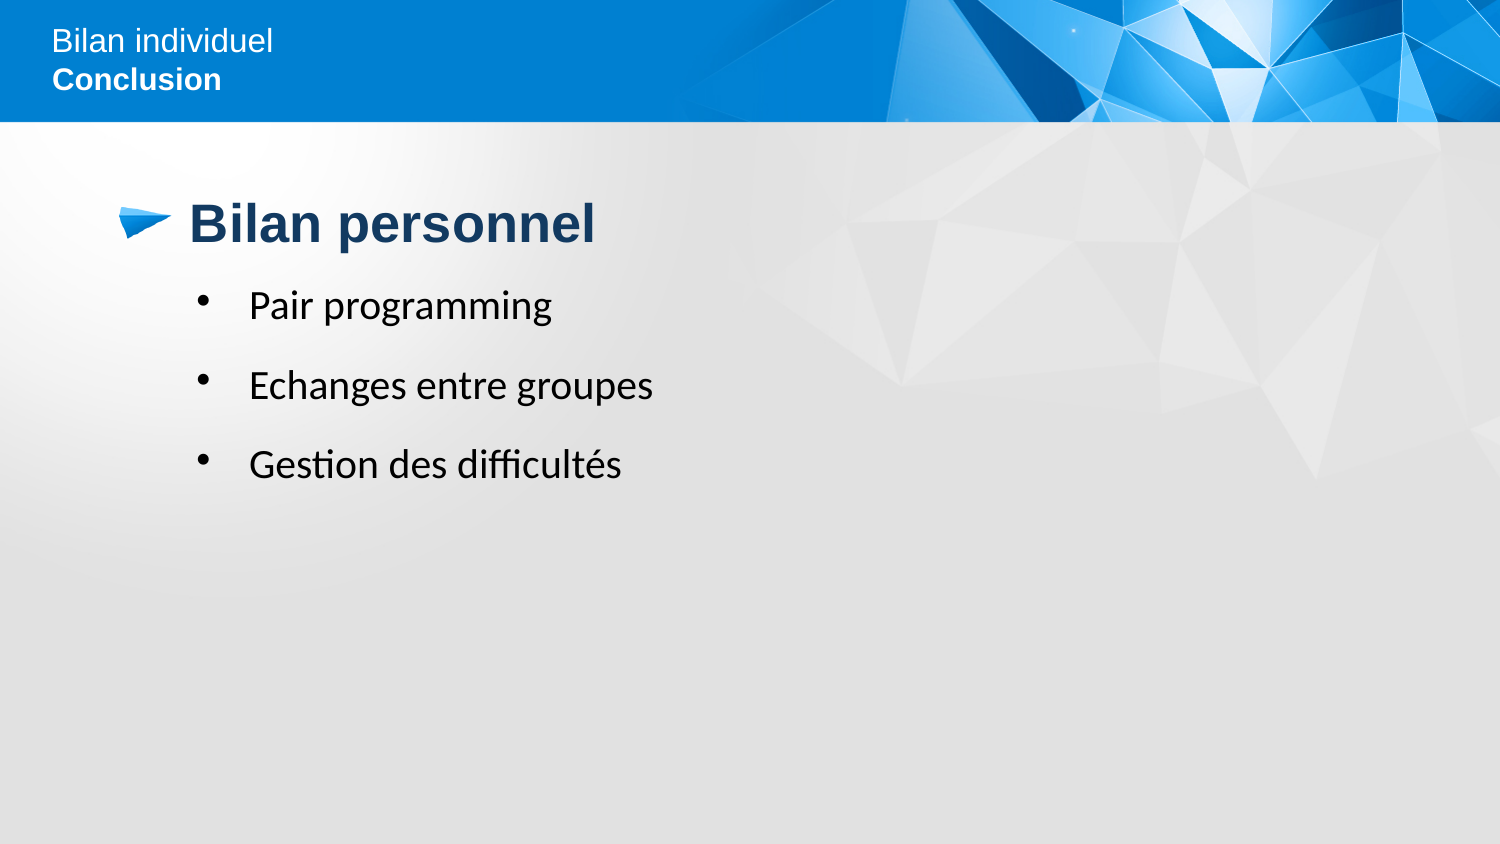

Bilan individuel
Conclusion
Bilan personnel
Pair programming
Echanges entre groupes
Gestion des difficultés